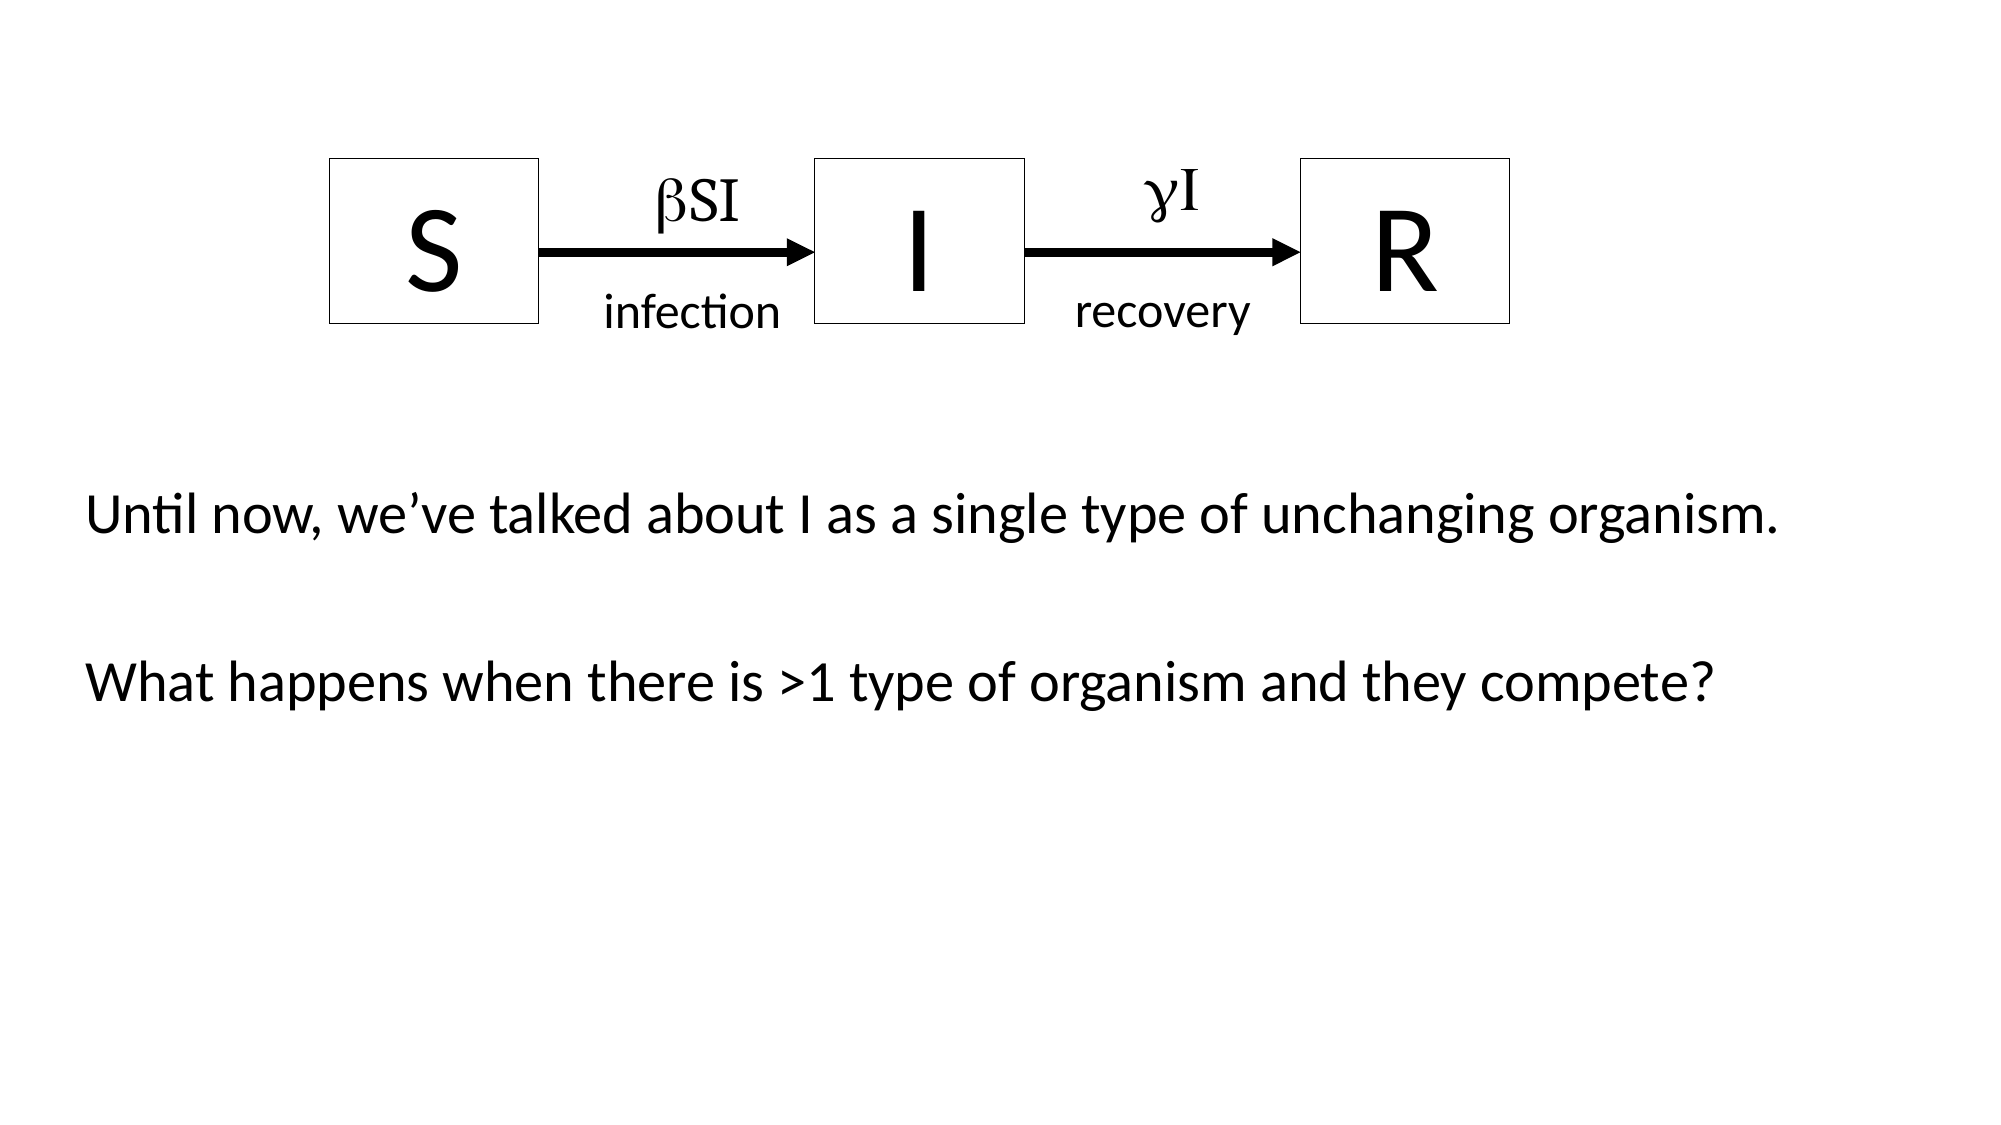

γΙ
βSI
I
R
S
recovery
infection
Until now, we’ve talked about I as a single type of unchanging organism.

What happens when there is >1 type of organism and they compete?